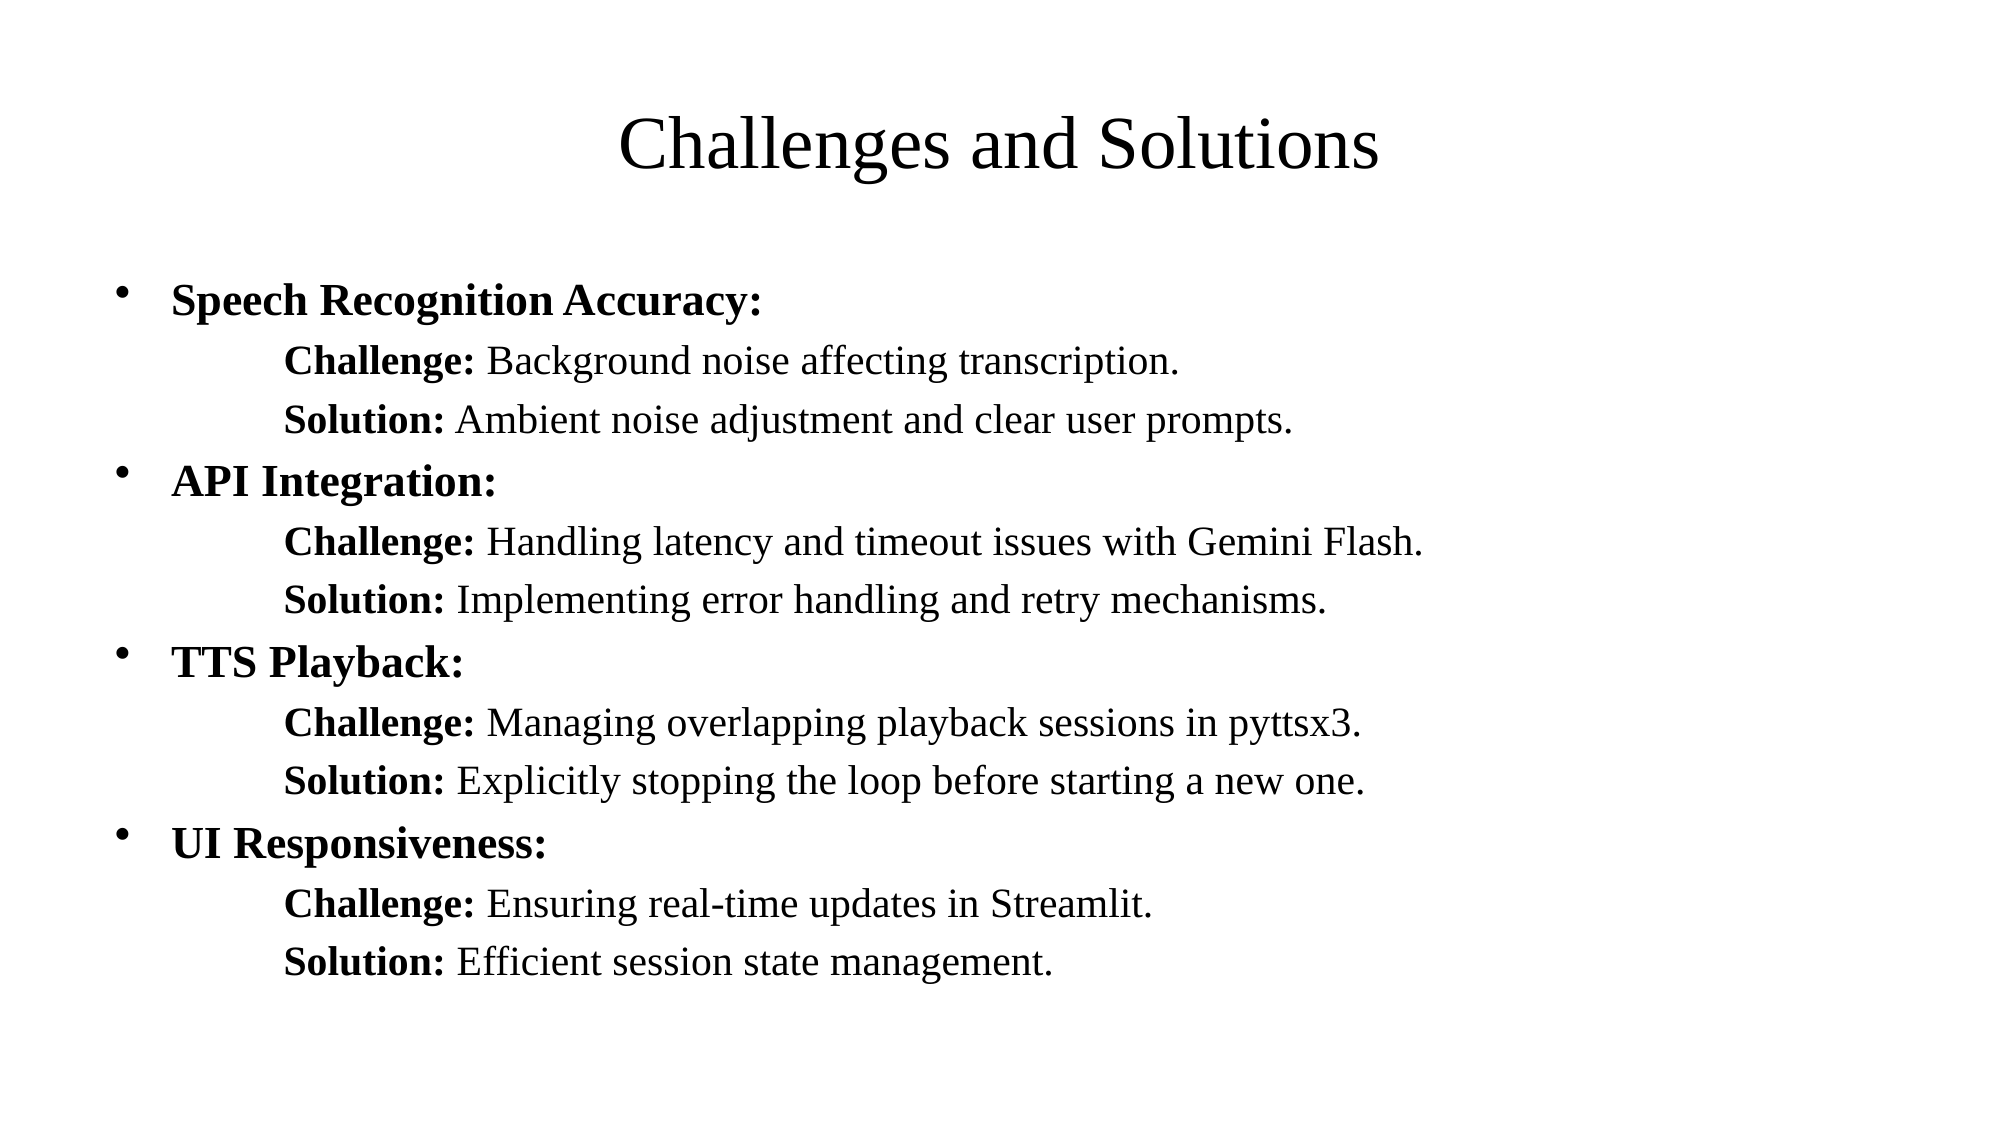

# Challenges and Solutions
Speech Recognition Accuracy:
Challenge: Background noise affecting transcription.
Solution: Ambient noise adjustment and clear user prompts.
API Integration:
Challenge: Handling latency and timeout issues with Gemini Flash.
Solution: Implementing error handling and retry mechanisms.
TTS Playback:
Challenge: Managing overlapping playback sessions in pyttsx3.
Solution: Explicitly stopping the loop before starting a new one.
UI Responsiveness:
Challenge: Ensuring real-time updates in Streamlit.
Solution: Efficient session state management.